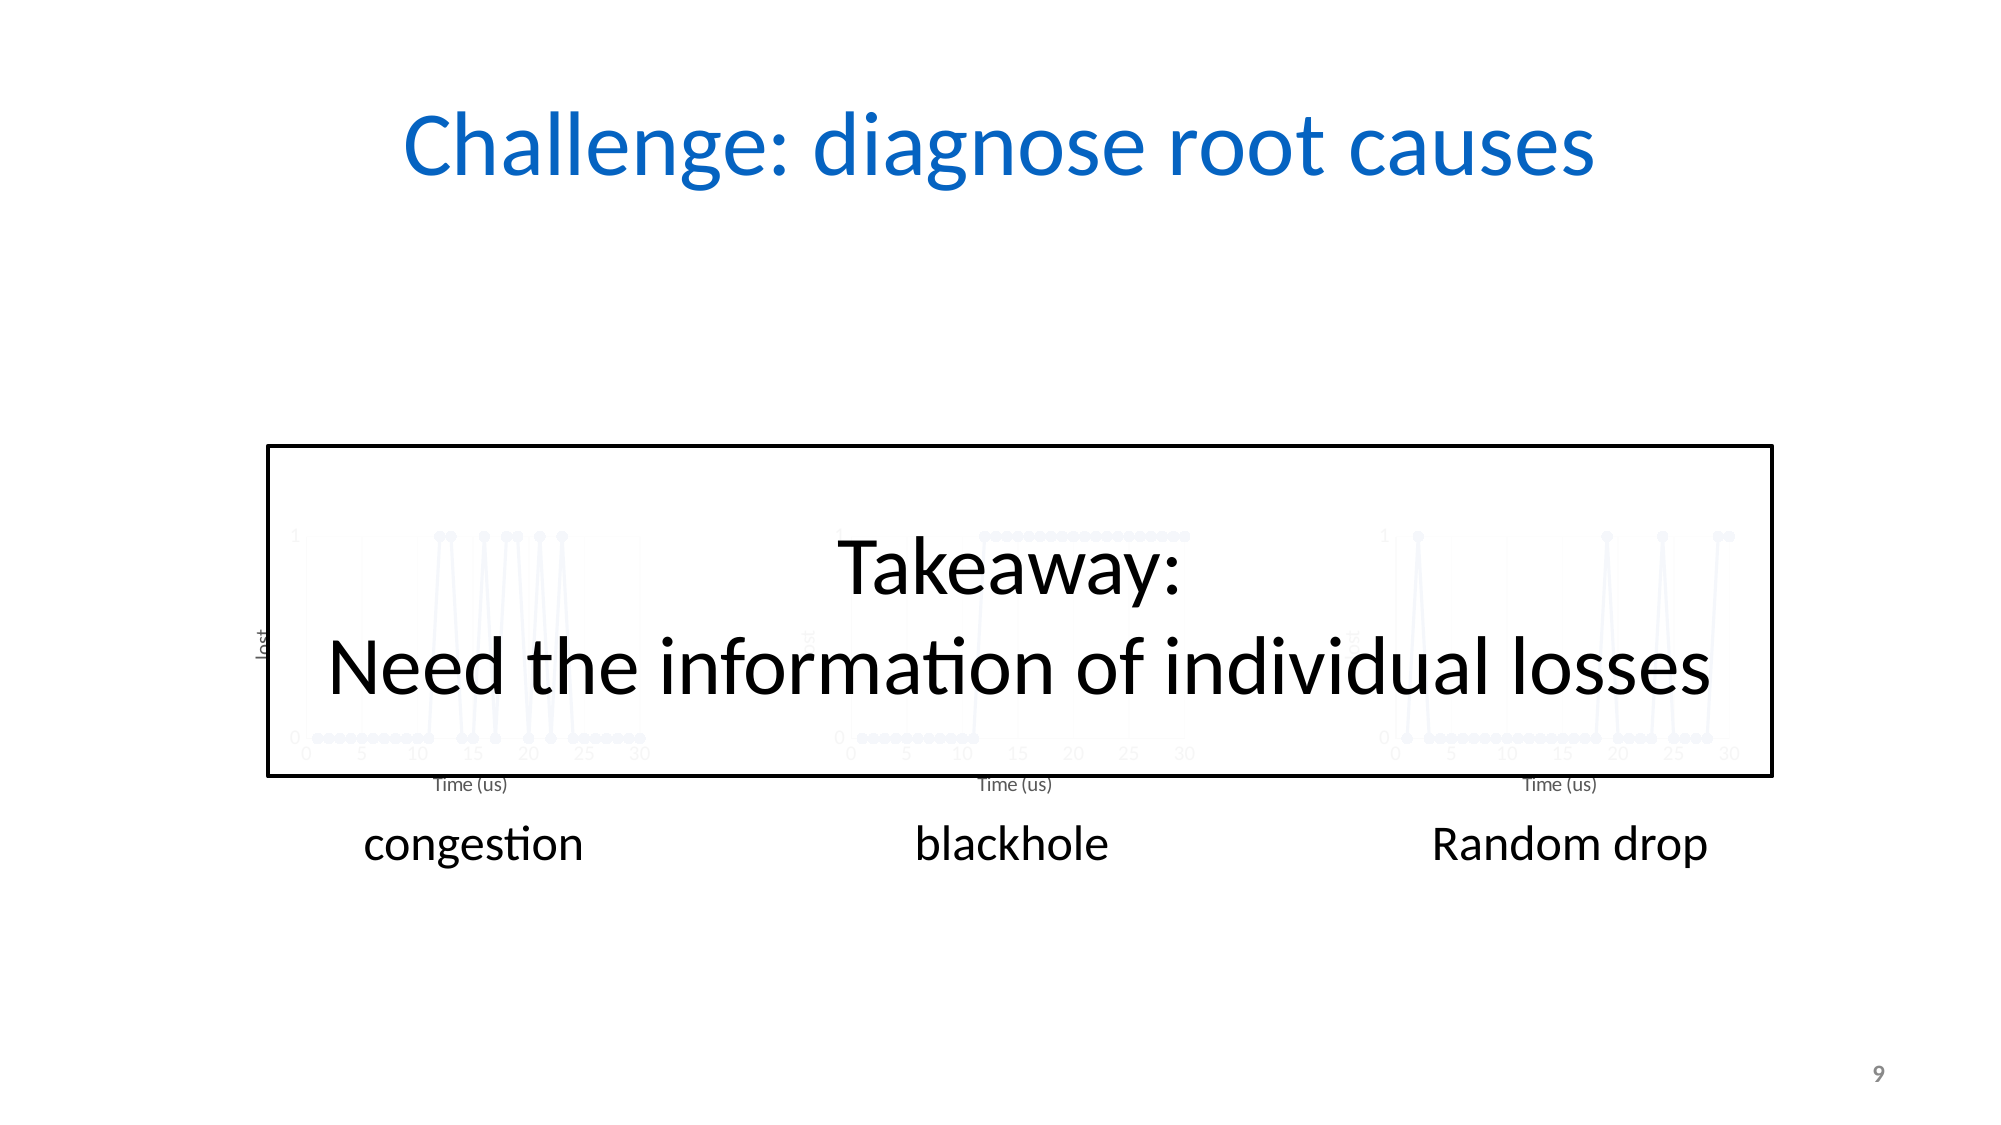

# Challenge: diagnose root causes

Takeaway:
Need the information of individual losses

### Chart

| Category | Y-Value 1 |
|---|---|

### Chart

| Category | Y-Value 1 |
|---|---|

### Chart

| Category | Y-Value 1 |
|---|---|
Random drop
blackhole
congestion
9